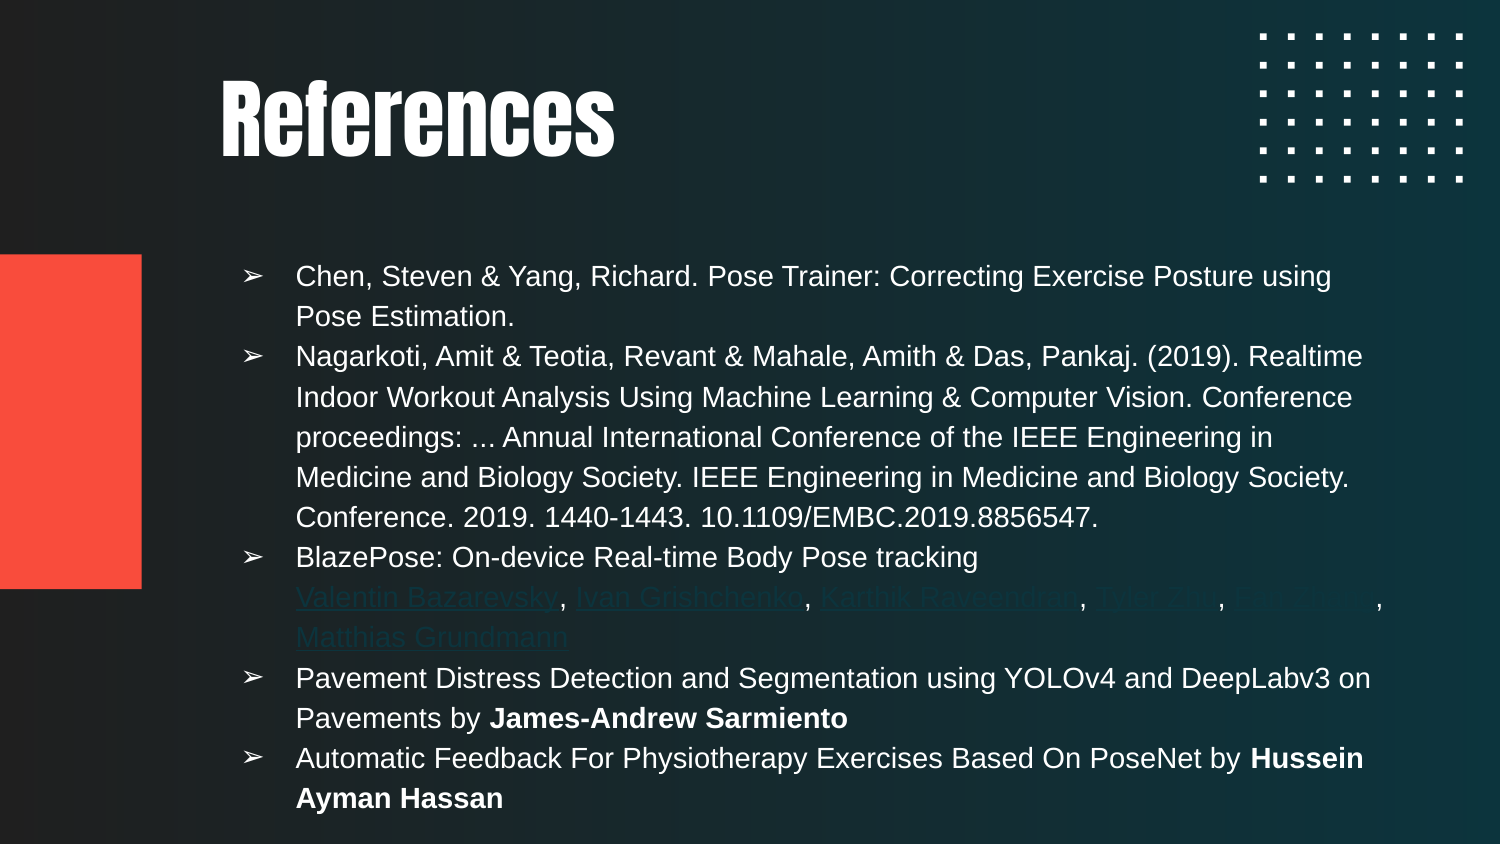

# References
Chen, Steven & Yang, Richard. Pose Trainer: Correcting Exercise Posture using Pose Estimation.
Nagarkoti, Amit & Teotia, Revant & Mahale, Amith & Das, Pankaj. (2019). Realtime Indoor Workout Analysis Using Machine Learning & Computer Vision. Conference proceedings: ... Annual International Conference of the IEEE Engineering in Medicine and Biology Society. IEEE Engineering in Medicine and Biology Society. Conference. 2019. 1440-1443. 10.1109/EMBC.2019.8856547.
BlazePose: On-device Real-time Body Pose tracking
Valentin Bazarevsky, Ivan Grishchenko, Karthik Raveendran, Tyler Zhu, Fan Zhang, Matthias Grundmann
Pavement Distress Detection and Segmentation using YOLOv4 and DeepLabv3 on Pavements by James-Andrew Sarmiento
Automatic Feedback For Physiotherapy Exercises Based On PoseNet by Hussein Ayman Hassan